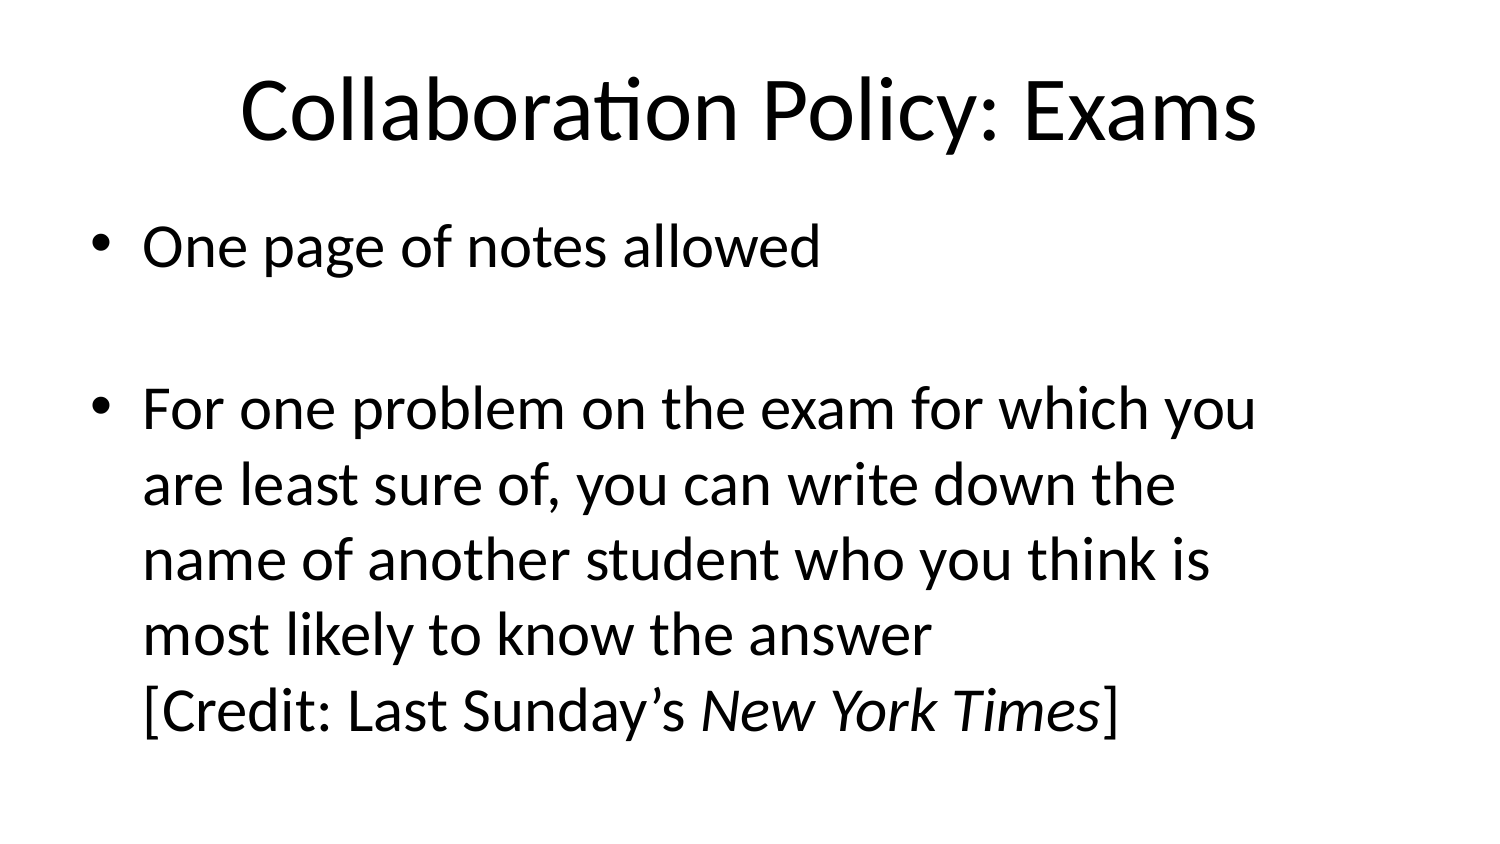

# Collaboration Policy: Exams
One page of notes allowed
For one problem on the exam for which you are least sure of, you can write down the name of another student who you think is most likely to know the answer
[Credit: Last Sunday’s New York Times]